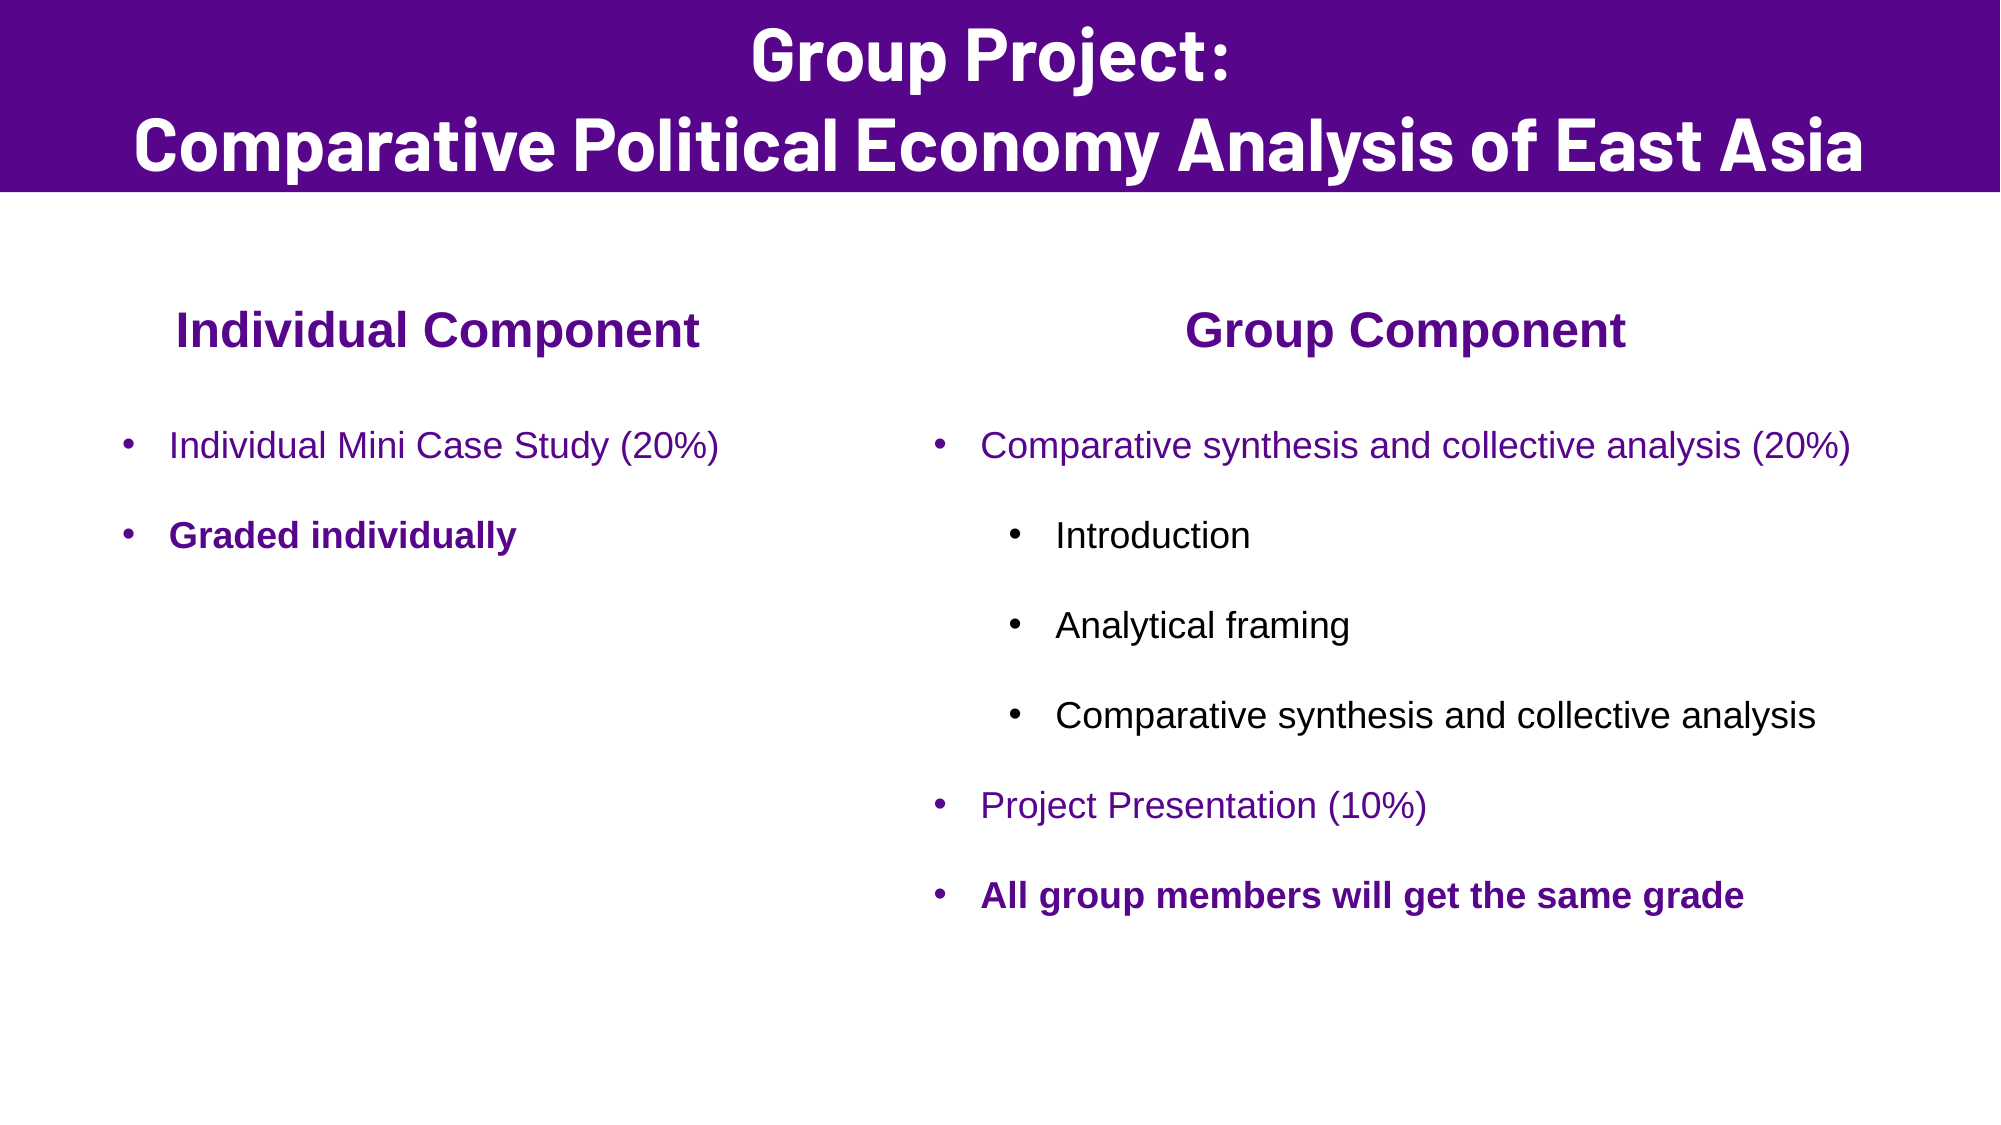

Group Project:
Comparative Political Economy Analysis of East Asia
Individual Component
Group Component
Individual Mini Case Study (20%)
Graded individually
Comparative synthesis and collective analysis (20%)
Introduction
Analytical framing
Comparative synthesis and collective analysis
Project Presentation (10%)
All group members will get the same grade